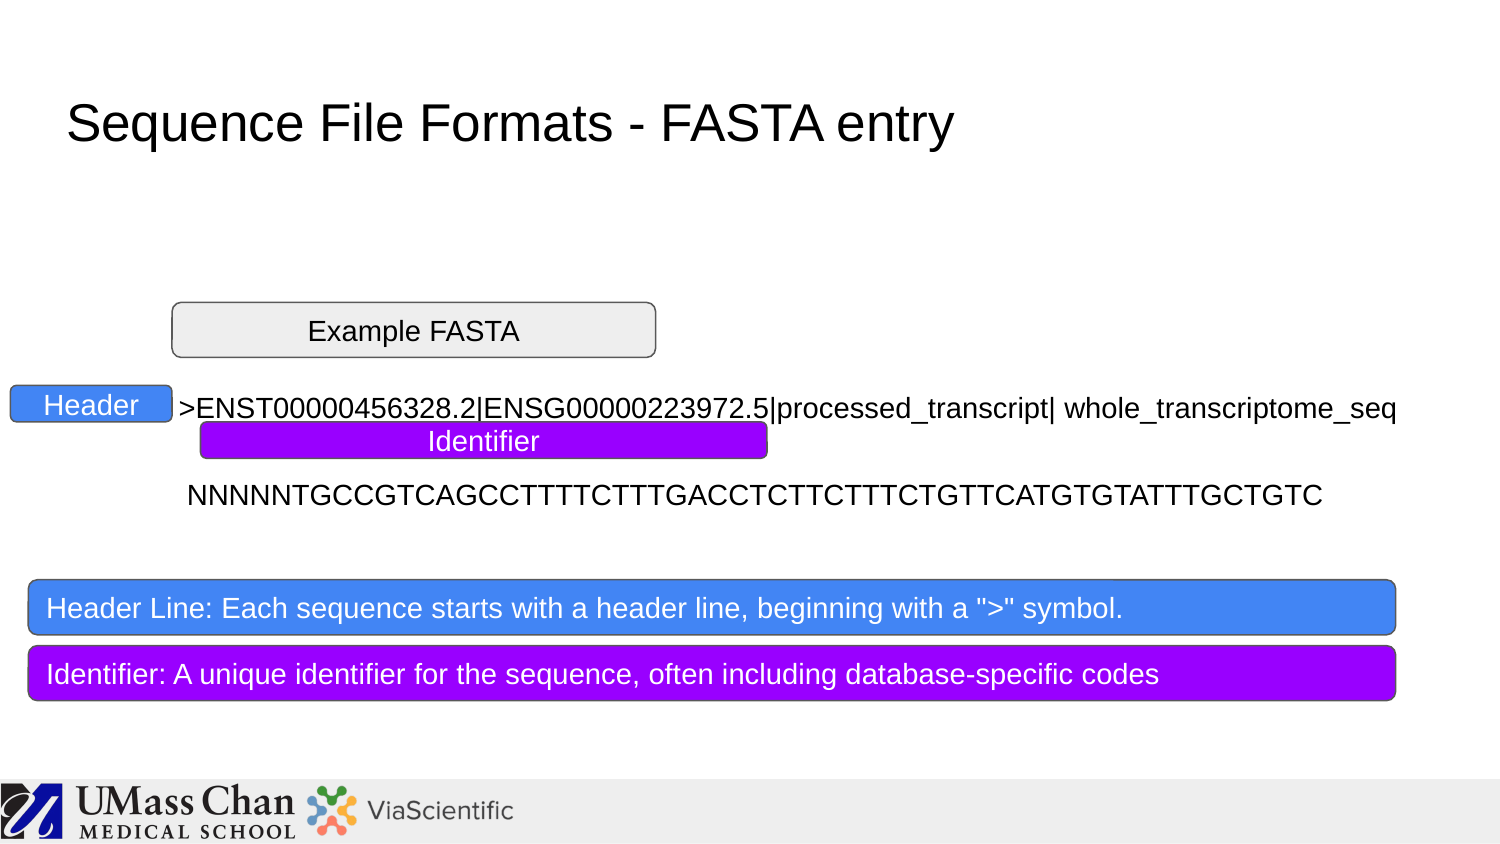

# Sequence File Formats - FASTA entry
Example FASTA
>ENST00000456328.2|ENSG00000223972.5|processed_transcript| whole_transcriptome_seq
Header
Identifier
NNNNNTGCCGTCAGCCTTTTCTTTGACCTCTTCTTTCTGTTCATGTGTATTTGCTGTC
Header Line: Each sequence starts with a header line, beginning with a ">" symbol.
Identifier: A unique identifier for the sequence, often including database-specific codes